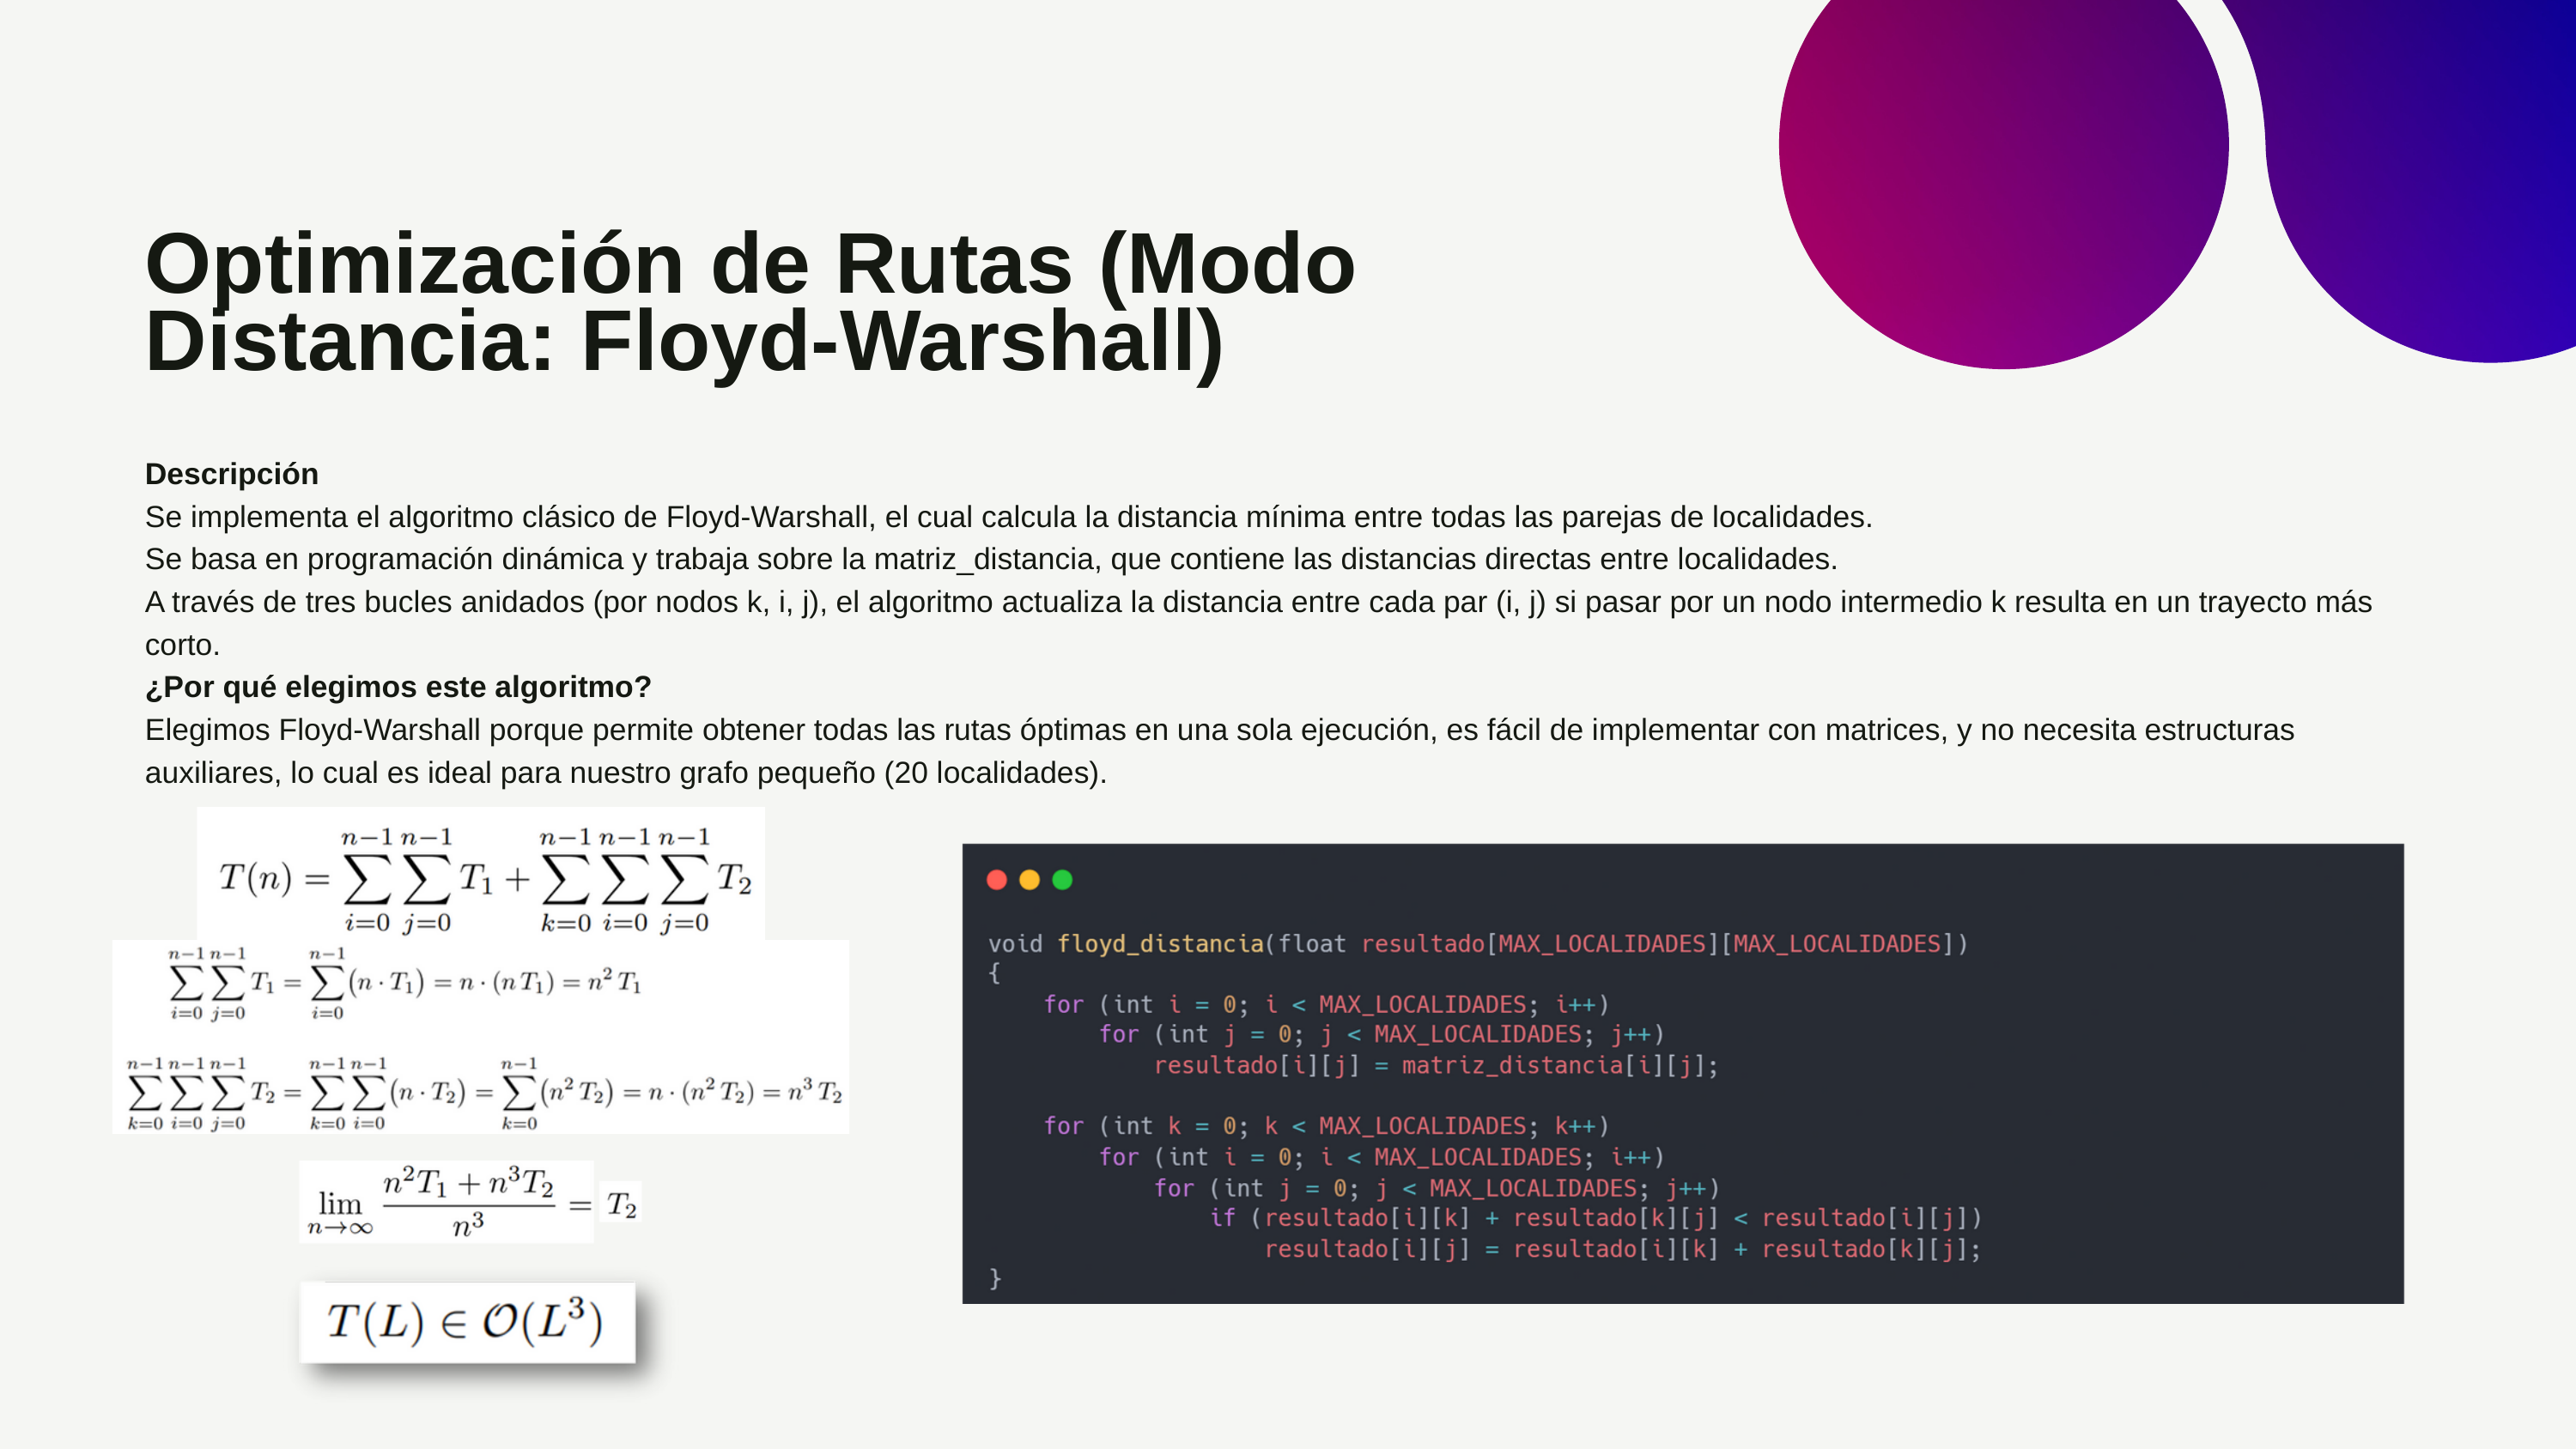

Optimización de Rutas (Modo Distancia: Floyd-Warshall)

Descripción
Se implementa el algoritmo clásico de Floyd-Warshall, el cual calcula la distancia mínima entre todas las parejas de localidades.
Se basa en programación dinámica y trabaja sobre la matriz_distancia, que contiene las distancias directas entre localidades.
A través de tres bucles anidados (por nodos k, i, j), el algoritmo actualiza la distancia entre cada par (i, j) si pasar por un nodo intermedio k resulta en un trayecto más corto.
¿Por qué elegimos este algoritmo?
Elegimos Floyd-Warshall porque permite obtener todas las rutas óptimas en una sola ejecución, es fácil de implementar con matrices, y no necesita estructuras auxiliares, lo cual es ideal para nuestro grafo pequeño (20 localidades).